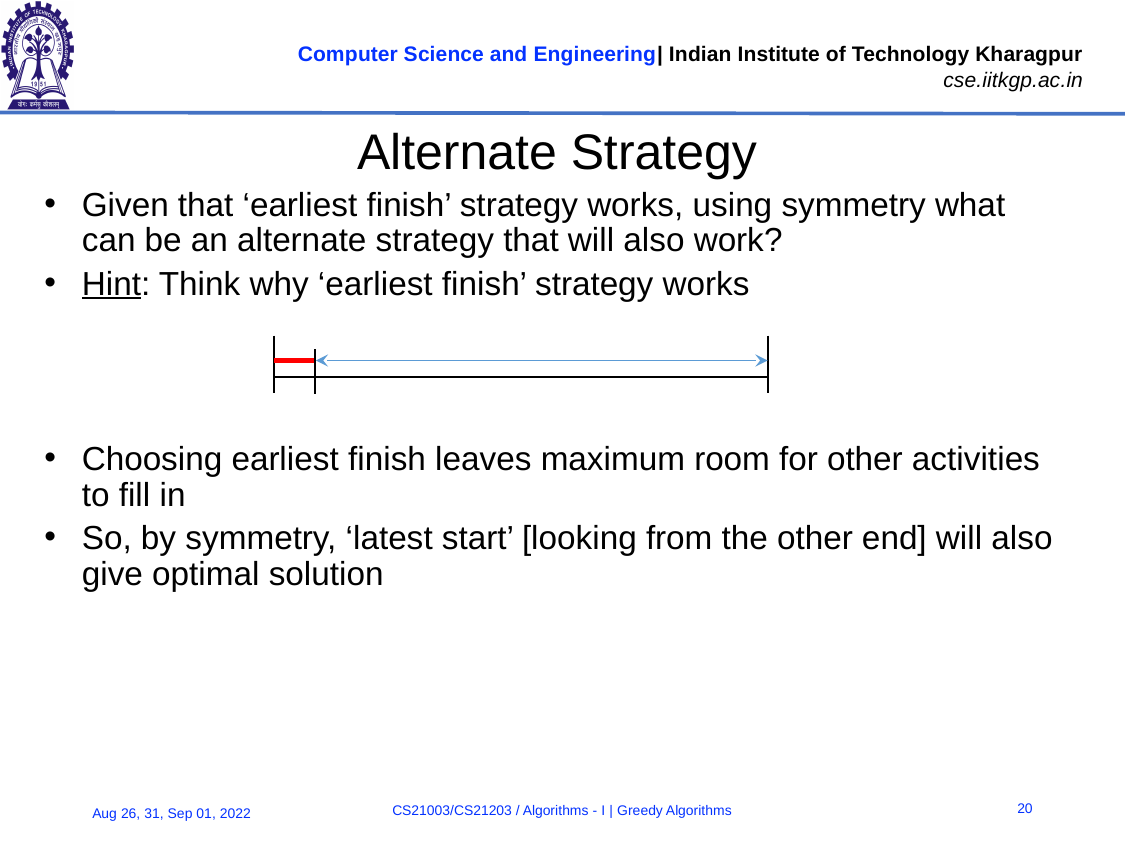

# Alternate Strategy
Given that ‘earliest finish’ strategy works, using symmetry what can be an alternate strategy that will also work?
Hint: Think why ‘earliest finish’ strategy works

Choosing earliest finish leaves maximum room for other activities to fill in
So, by symmetry, ‘latest start’ [looking from the other end] will also give optimal solution
20
CS21003/CS21203 / Algorithms - I | Greedy Algorithms
Aug 26, 31, Sep 01, 2022